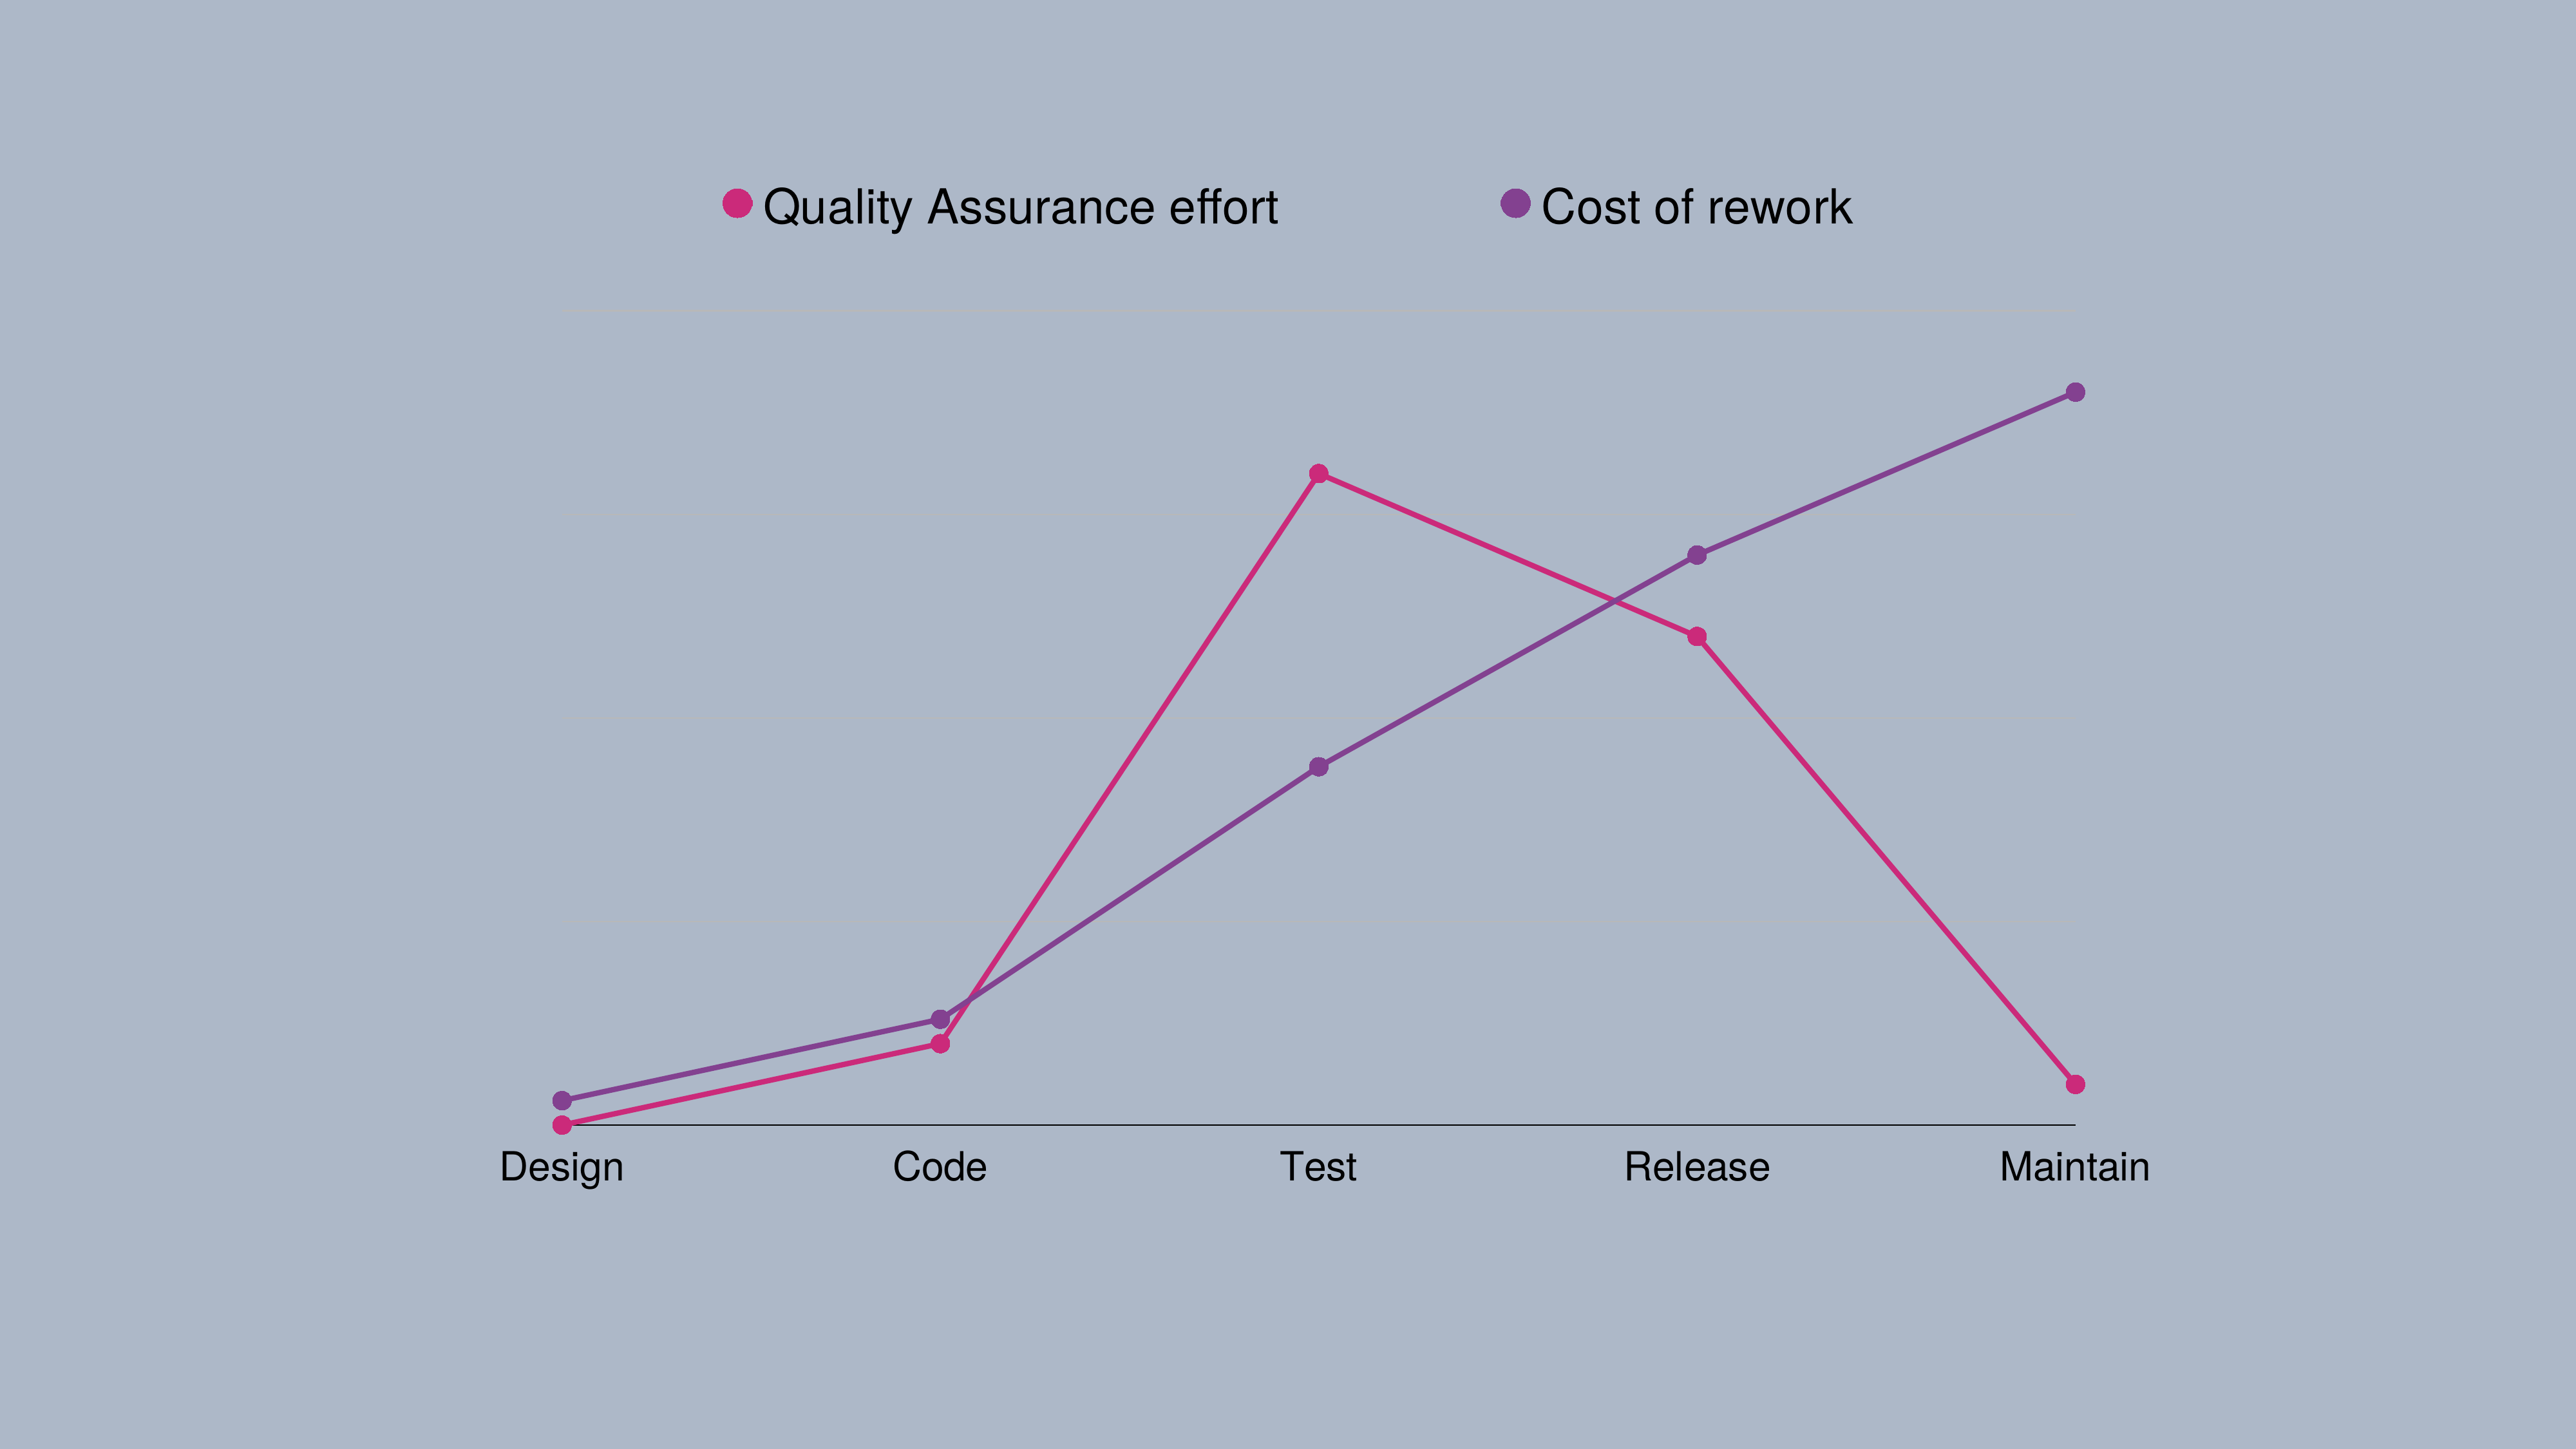

### Chart

| Category | Quality Assurance effort | Cost of rework |
|---|---|---|
| Design | 0.0 | 3.0 |
| Code | 10.0 | 13.0 |
| Test | 80.0 | 44.0 |
| Release | 60.0 | 70.0 |
| Maintain | 5.0 | 90.0 |